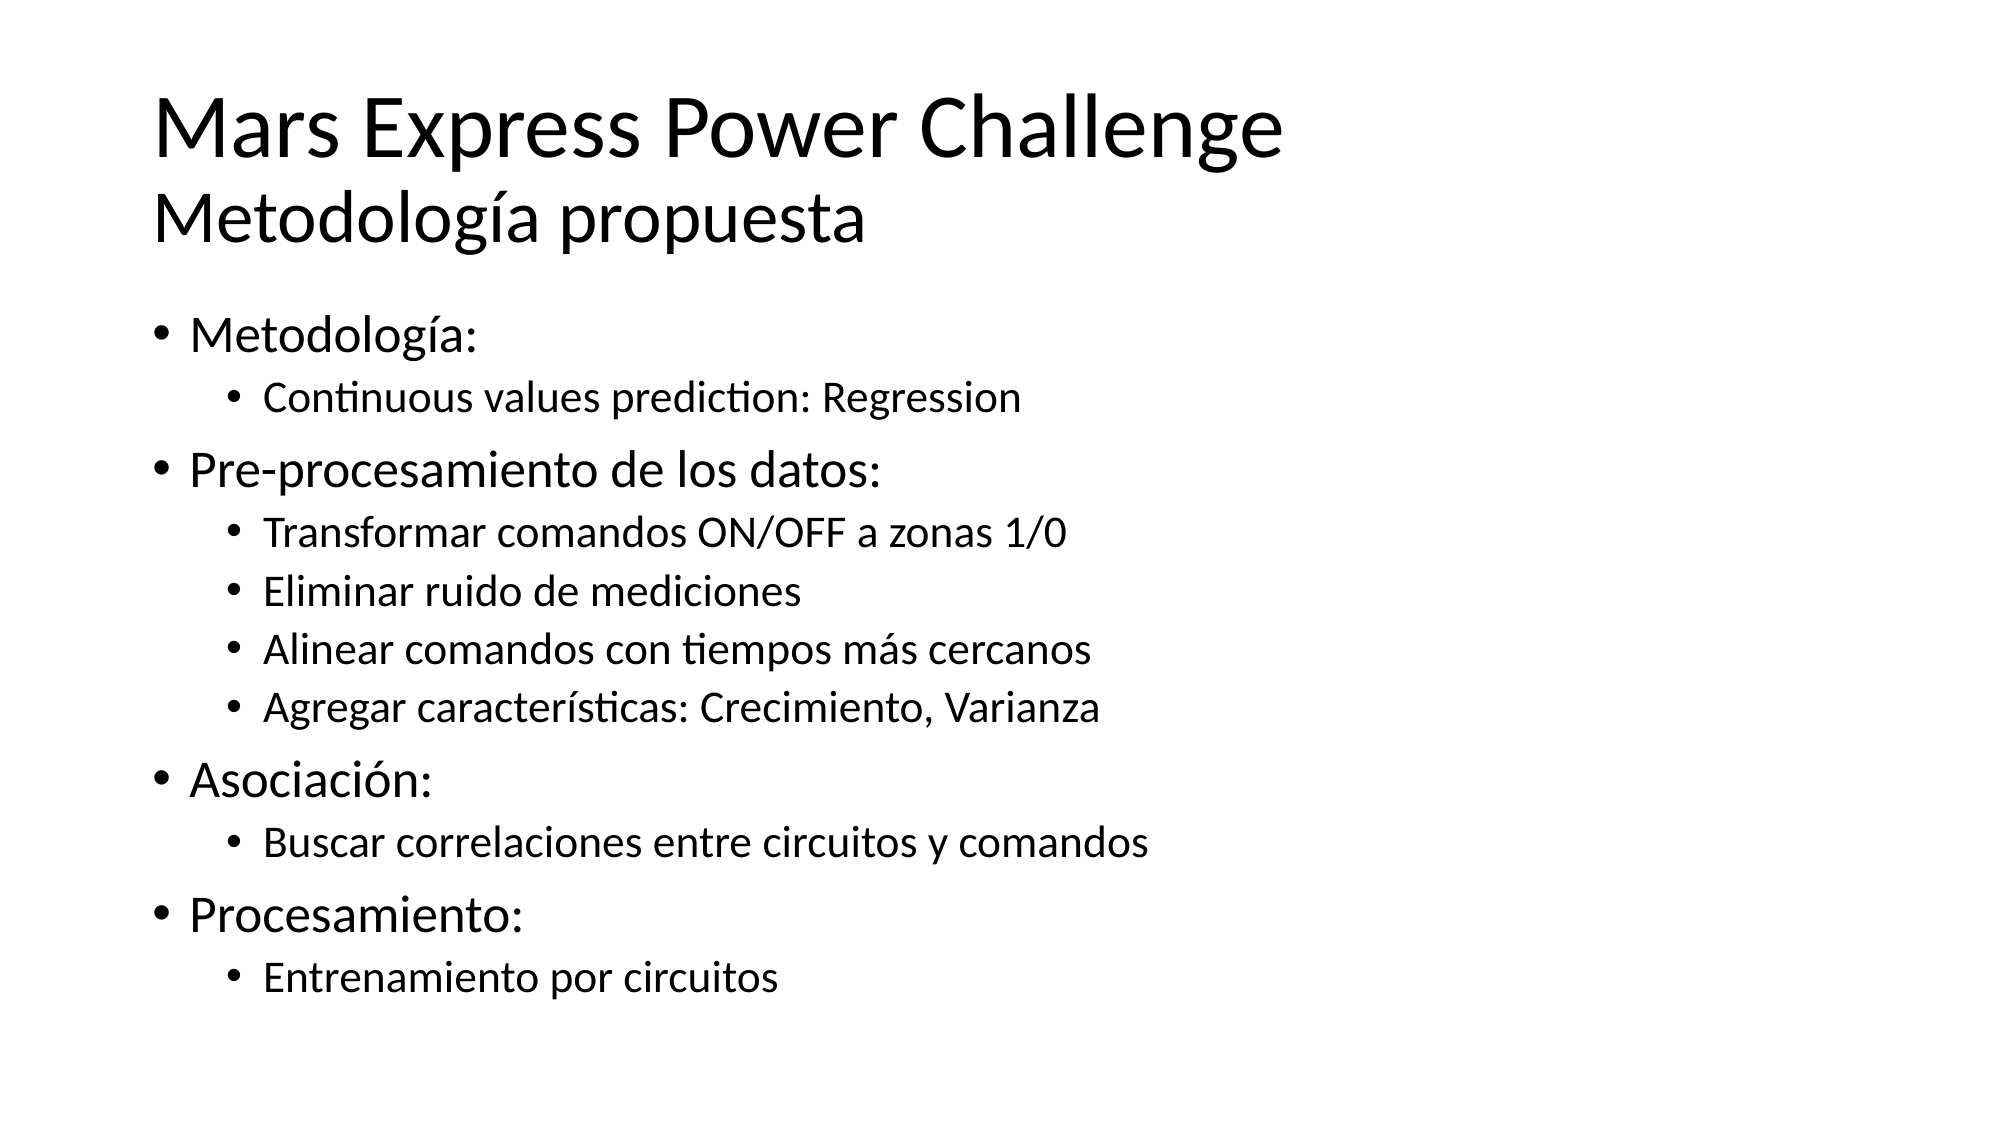

# Mars Express Power Challenge Metodología propuesta
Metodología:
Continuous values prediction: Regression
Pre-procesamiento de los datos:
Transformar comandos ON/OFF a zonas 1/0
Eliminar ruido de mediciones
Alinear comandos con tiempos más cercanos
Agregar características: Crecimiento, Varianza
Asociación:
Buscar correlaciones entre circuitos y comandos
Procesamiento:
Entrenamiento por circuitos